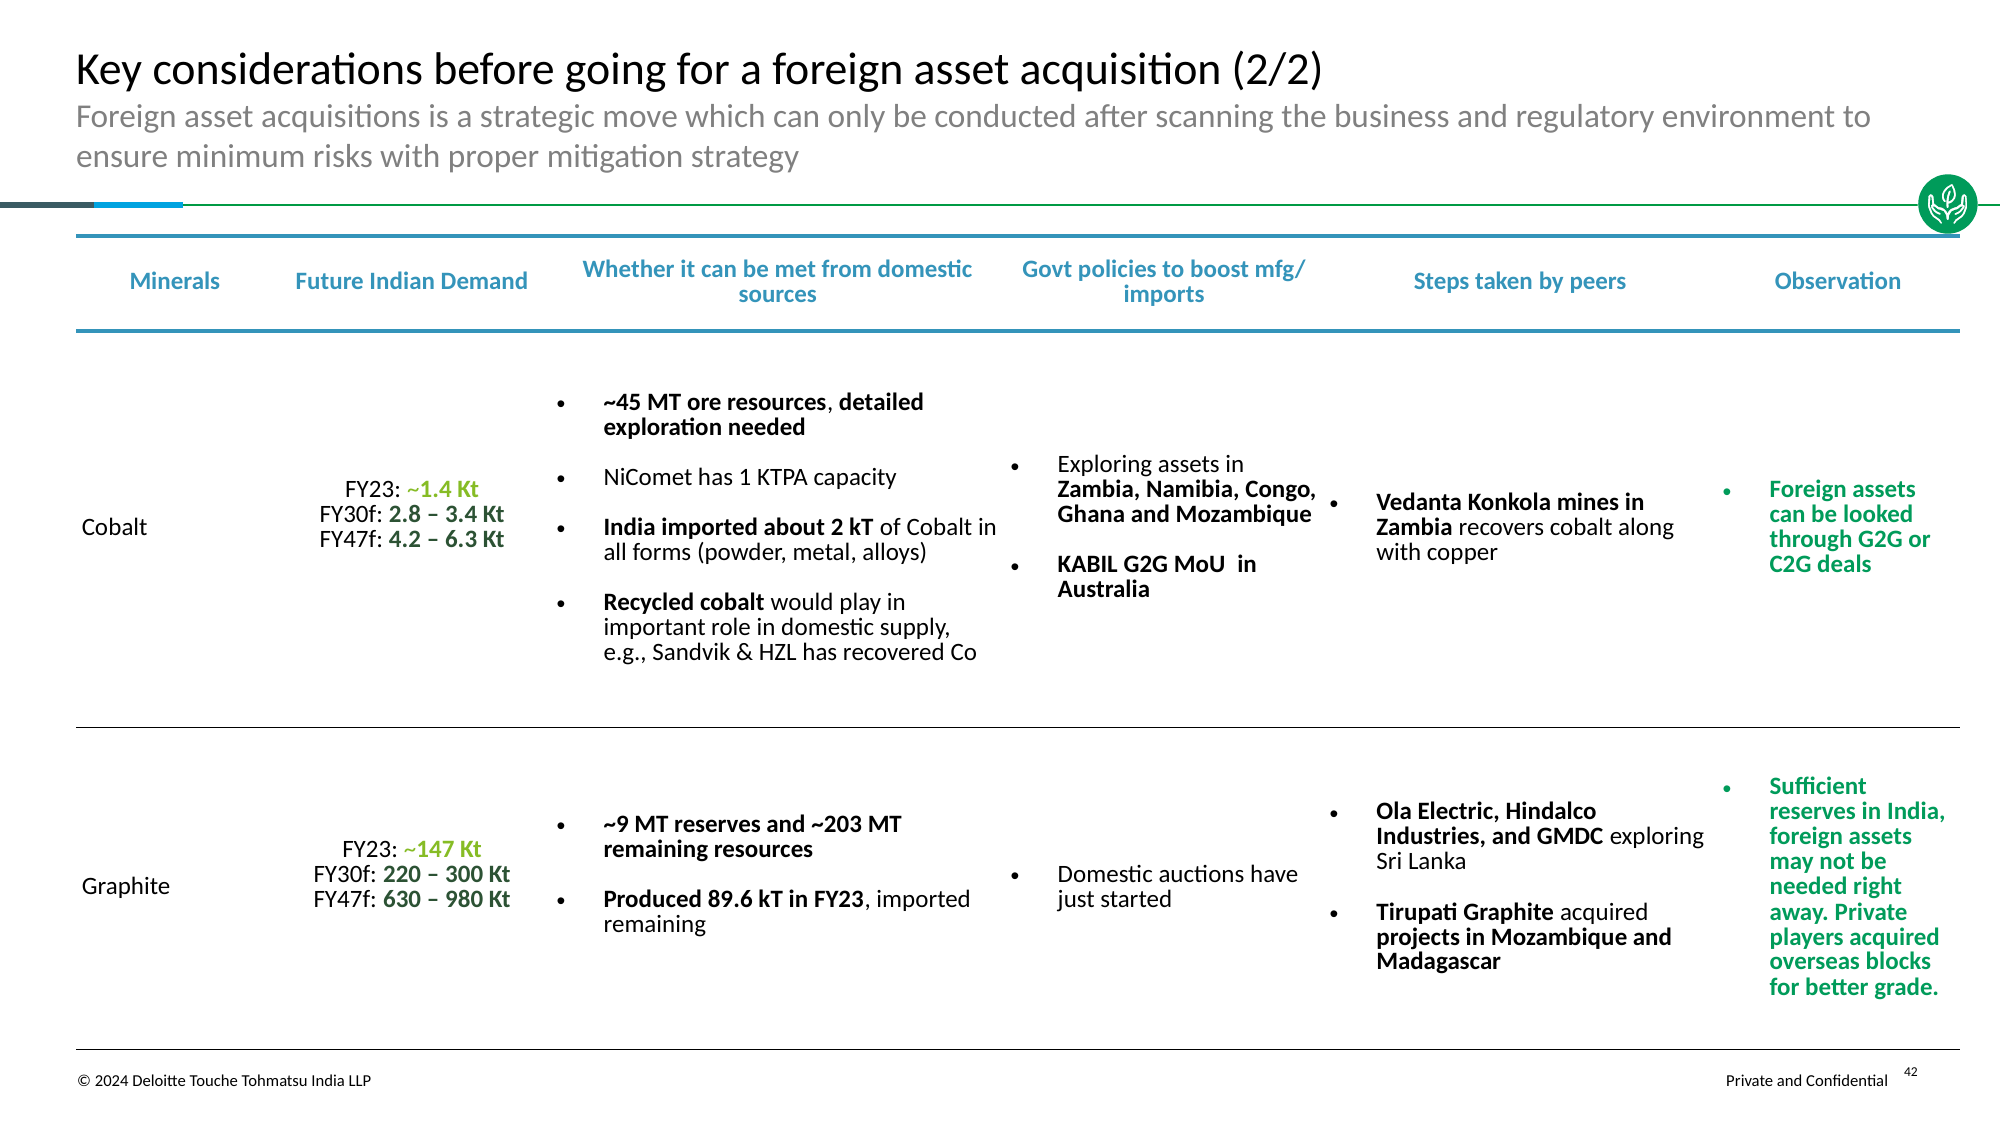

# Key considerations before going for a foreign asset acquisition (2/2)
Foreign asset acquisitions is a strategic move which can only be conducted after scanning the business and regulatory environment to ensure minimum risks with proper mitigation strategy
| Minerals | Future Indian Demand | Whether it can be met from domestic sources | Govt policies to boost mfg/ imports | Steps taken by peers | Observation |
| --- | --- | --- | --- | --- | --- |
| Cobalt | FY23: ~1.4 Kt FY30f: 2.8 – 3.4 Kt FY47f: 4.2 – 6.3 Kt | ~45 MT ore resources, detailed exploration needed NiComet has 1 KTPA capacity India imported about 2 kT of Cobalt in all forms (powder, metal, alloys) Recycled cobalt would play in important role in domestic supply, e.g., Sandvik & HZL has recovered Co | Exploring assets in Zambia, Namibia, Congo, Ghana and Mozambique KABIL G2G MoU  in Australia | Vedanta Konkola mines in Zambia recovers cobalt along with copper | Foreign assets can be looked through G2G or C2G deals |
| Graphite | FY23: ~147 Kt FY30f: 220 – 300 Kt FY47f: 630 – 980 Kt | ~9 MT reserves and ~203 MT remaining resources Produced 89.6 kT in FY23, imported remaining | Domestic auctions have just started | Ola Electric, Hindalco Industries, and GMDC exploring Sri Lanka Tirupati Graphite acquired projects in Mozambique and Madagascar | Sufficient reserves in India, foreign assets may not be needed right away. Private players acquired overseas blocks for better grade. |